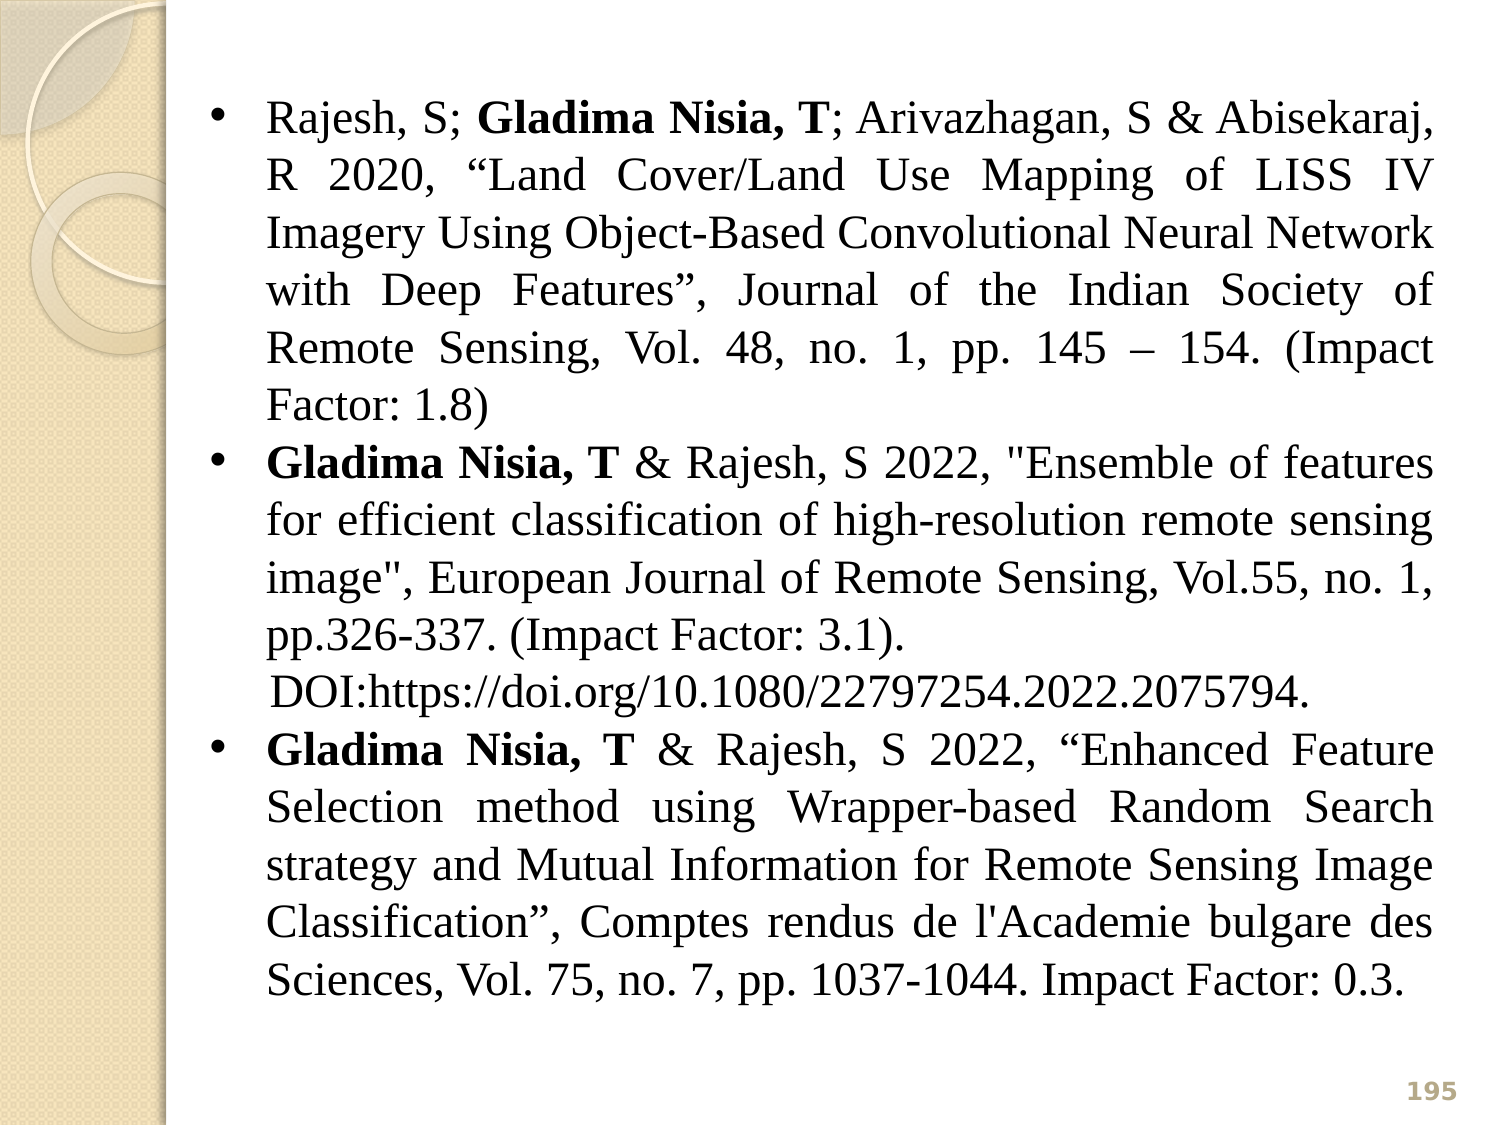

Rajesh, S; Gladima Nisia, T; Arivazhagan, S & Abisekaraj, R 2020, “Land Cover/Land Use Mapping of LISS IV Imagery Using Object-Based Convolutional Neural Network with Deep Features”, Journal of the Indian Society of Remote Sensing, Vol. 48, no. 1, pp. 145 – 154. (Impact Factor: 1.8)
Gladima Nisia, T & Rajesh, S 2022, "Ensemble of features for efficient classification of high-resolution remote sensing image", European Journal of Remote Sensing, Vol.55, no. 1, pp.326-337. (Impact Factor: 3.1).
     DOI:https://doi.org/10.1080/22797254.2022.2075794.
Gladima Nisia, T & Rajesh, S 2022, “Enhanced Feature Selection method using Wrapper-based Random Search strategy and Mutual Information for Remote Sensing Image Classification”, Comptes rendus de l'Academie bulgare des Sciences, Vol. 75, no. 7, pp. 1037-1044. Impact Factor: 0.3.
195